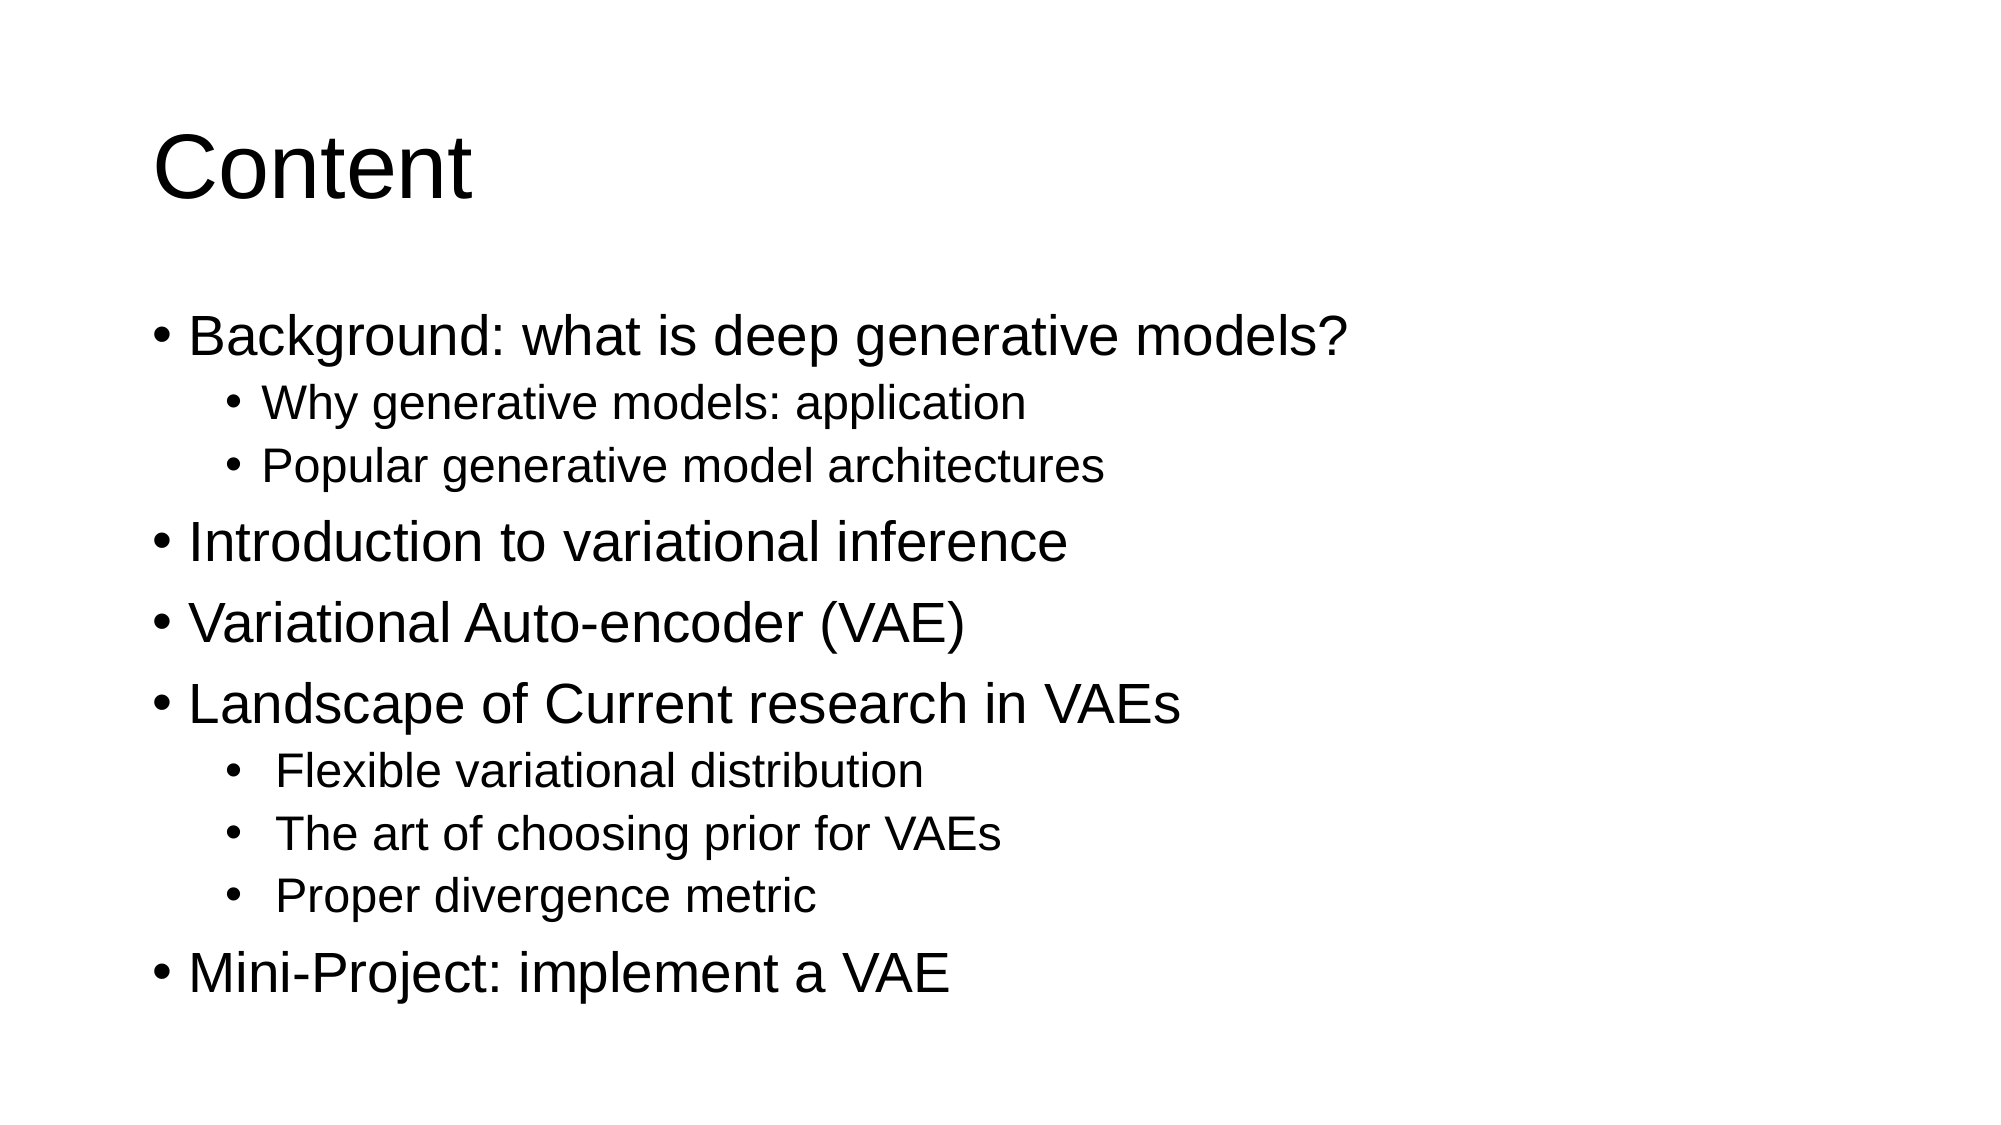

# Content
Background: what is deep generative models?
Why generative models: application
Popular generative model architectures
Introduction to variational inference
Variational Auto-encoder (VAE)
Landscape of Current research in VAEs
 Flexible variational distribution
 The art of choosing prior for VAEs
 Proper divergence metric
Mini-Project: implement a VAE